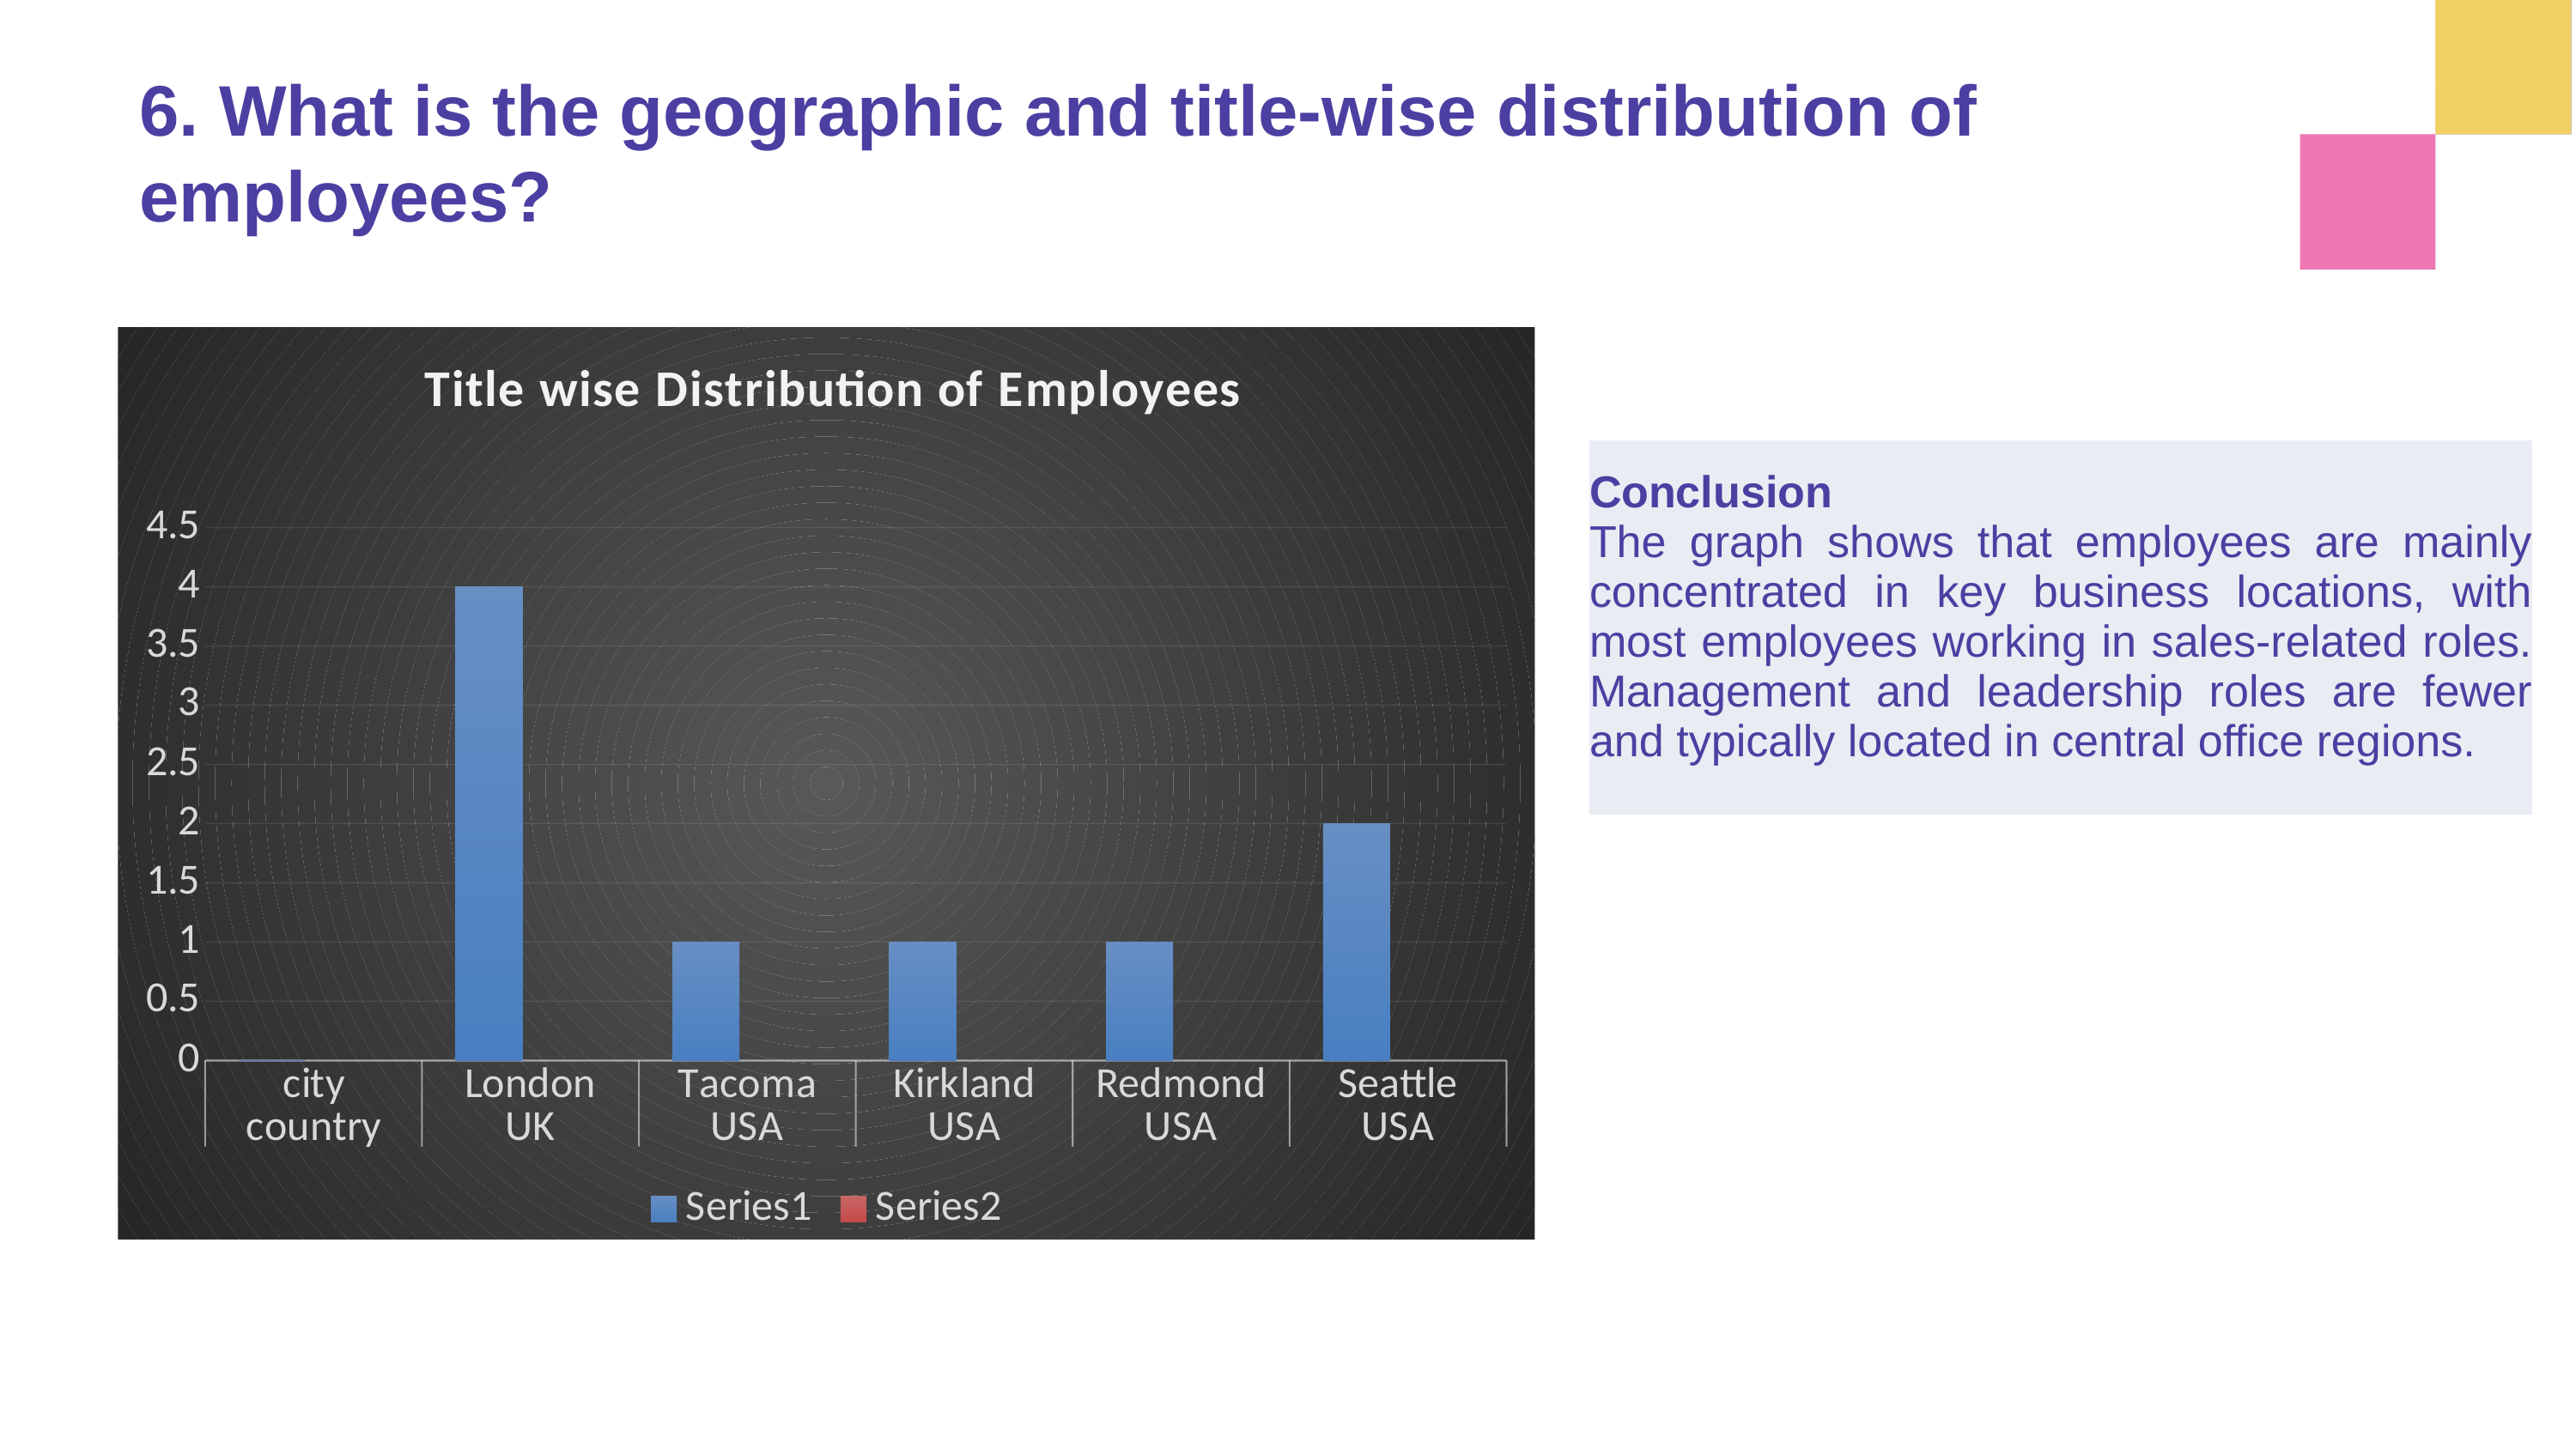

6. What is the geographic and title-wise distribution of employees?

### Chart:  Title wise Distribution of Employees

| Category |  |  |
|---|---|---|
| city | 0.0 | None |
| London | 4.0 | None |
| Tacoma | 1.0 | None |
| Kirkland | 1.0 | None |
| Redmond | 1.0 | None |
| Seattle | 2.0 | None |
| Conclusion The graph shows that employees are mainly concentrated in key business locations, with most employees working in sales-related roles. Management and leadership roles are fewer and typically located in central office regions. |
| --- |